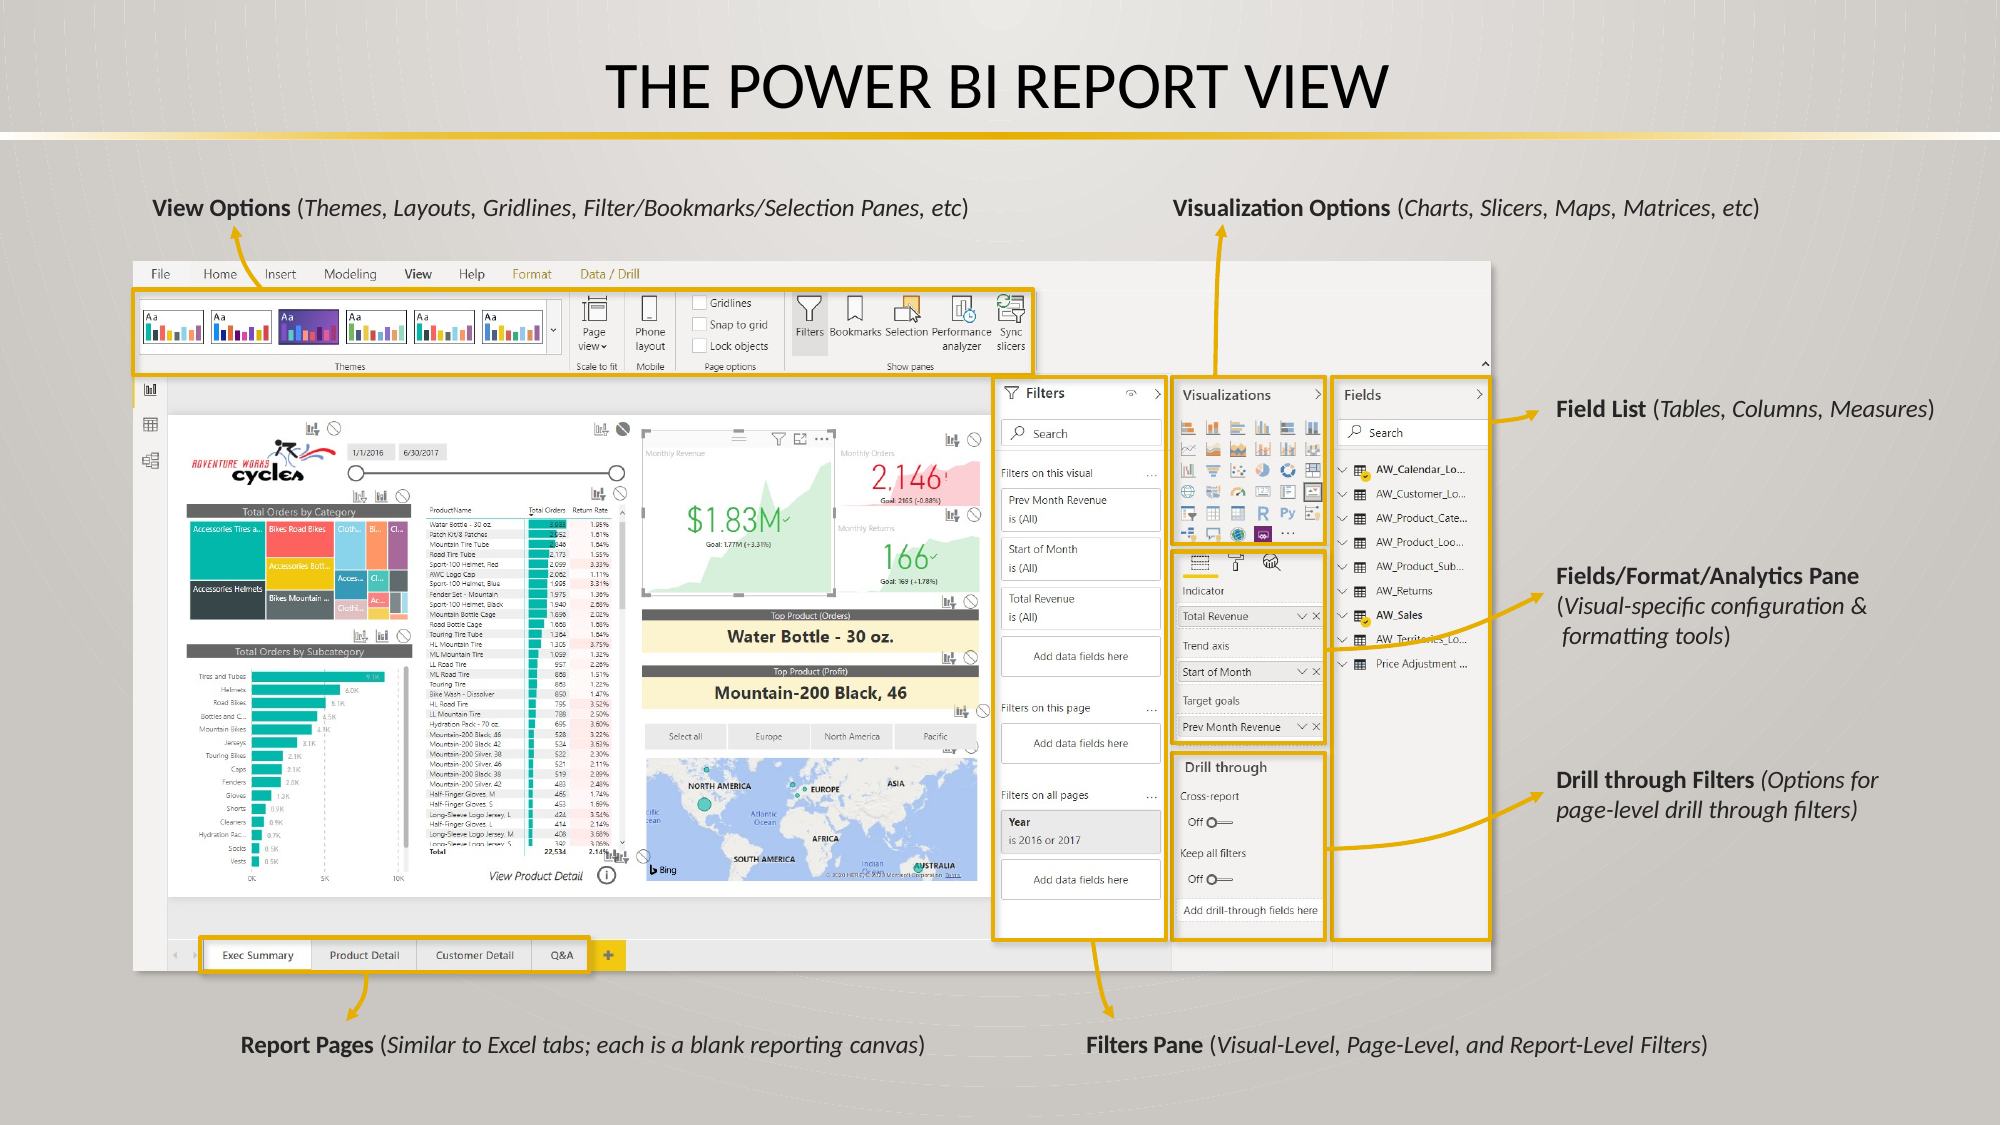

# THE POWER BI REPORT VIEW

View Options (Themes, Layouts, Gridlines, Filter/Bookmarks/Selection Panes, etc)
Visualization Options (Charts, Slicers, Maps, Matrices, etc)

Field List (Tables, Columns, Measures)
Fields/Format/Analytics Pane  (Visual-specific configuration &  formatting tools)
Drill through Filters (Options for  page-level drill through filters)
Report Pages (Similar to Excel tabs; each is a blank reporting canvas)
Filters Pane (Visual-Level, Page-Level, and Report-Level Filters)